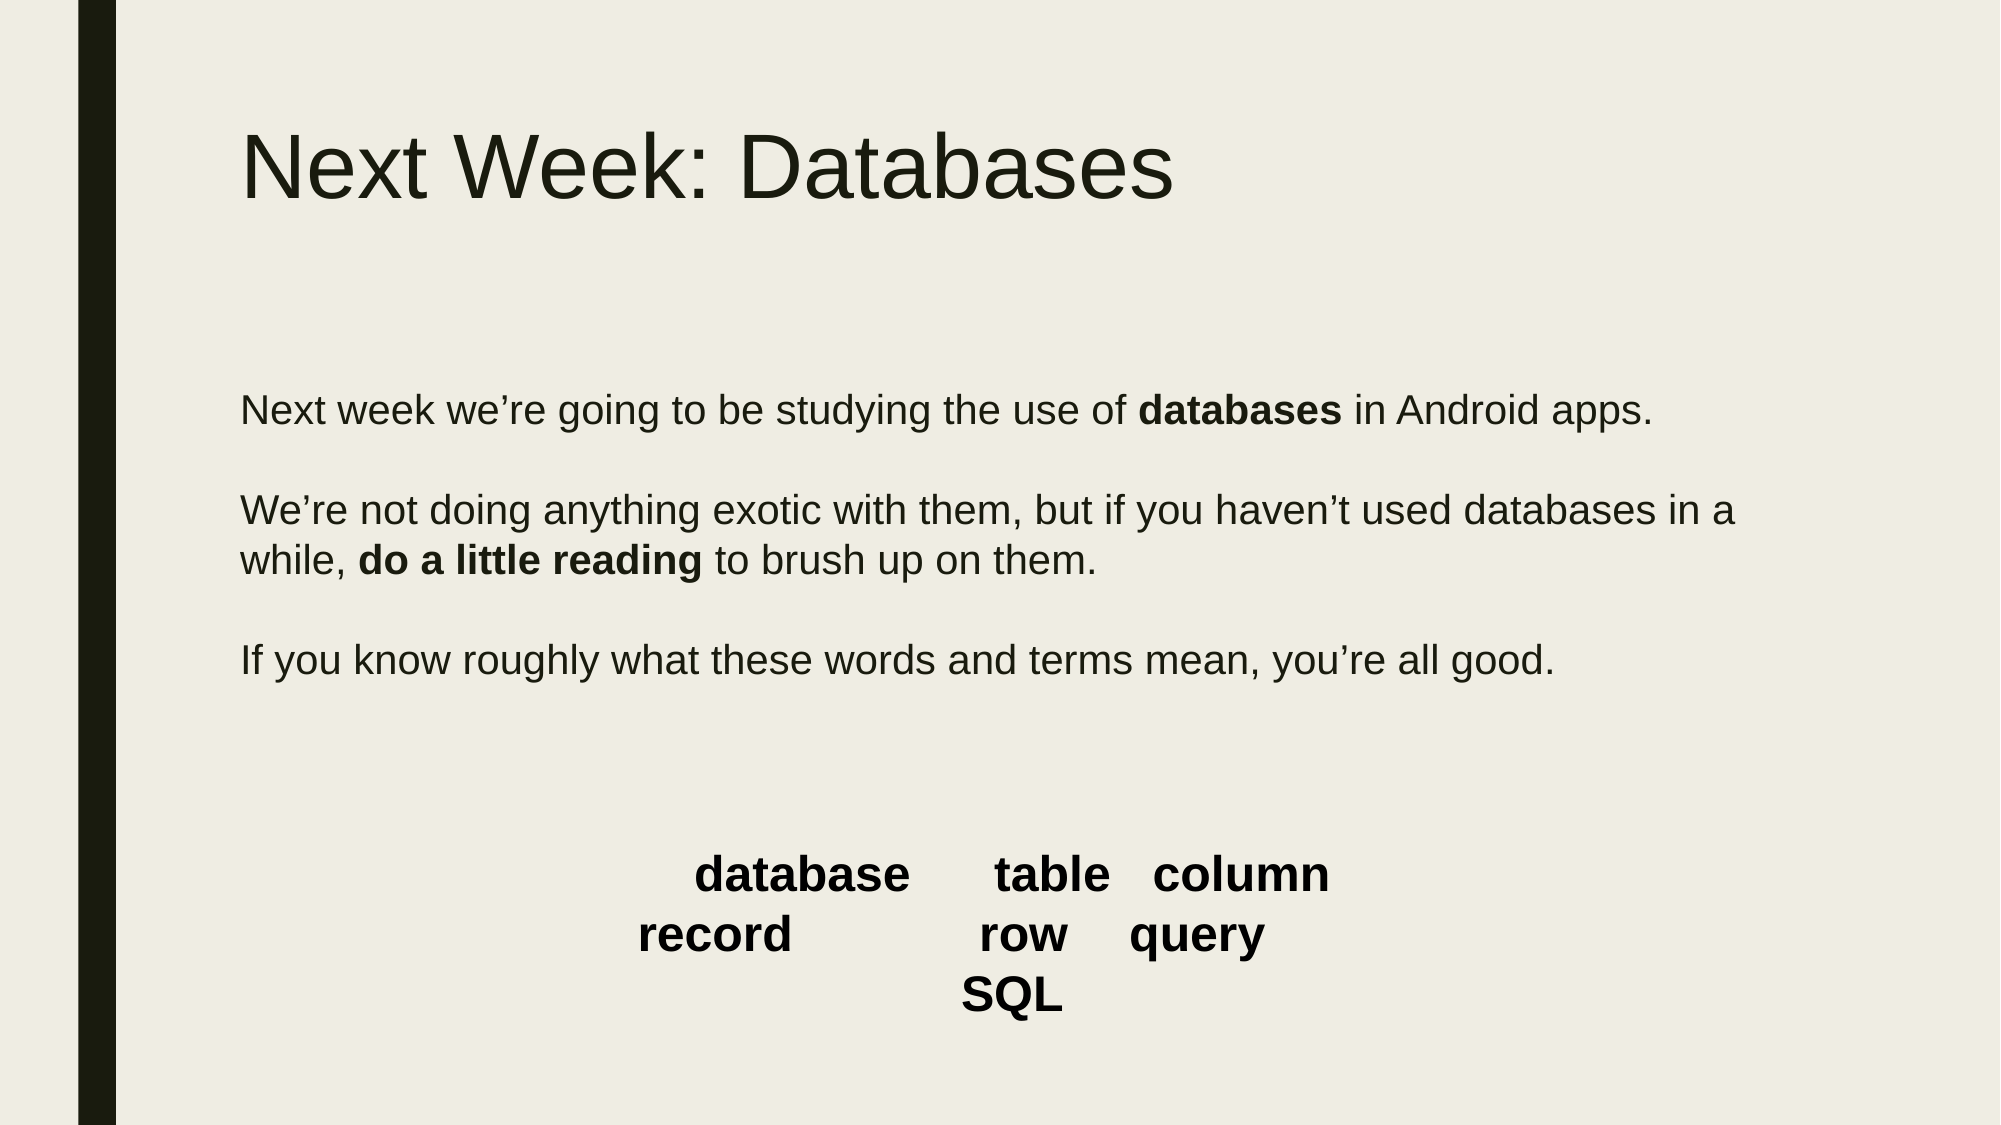

# Next Week: Databases
Next week we’re going to be studying the use of databases in Android apps.

We’re not doing anything exotic with them, but if you haven’t used databases in a while, do a little reading to brush up on them.

If you know roughly what these words and terms mean, you’re all good.

database	table   column
record	   row	   query	 SQL